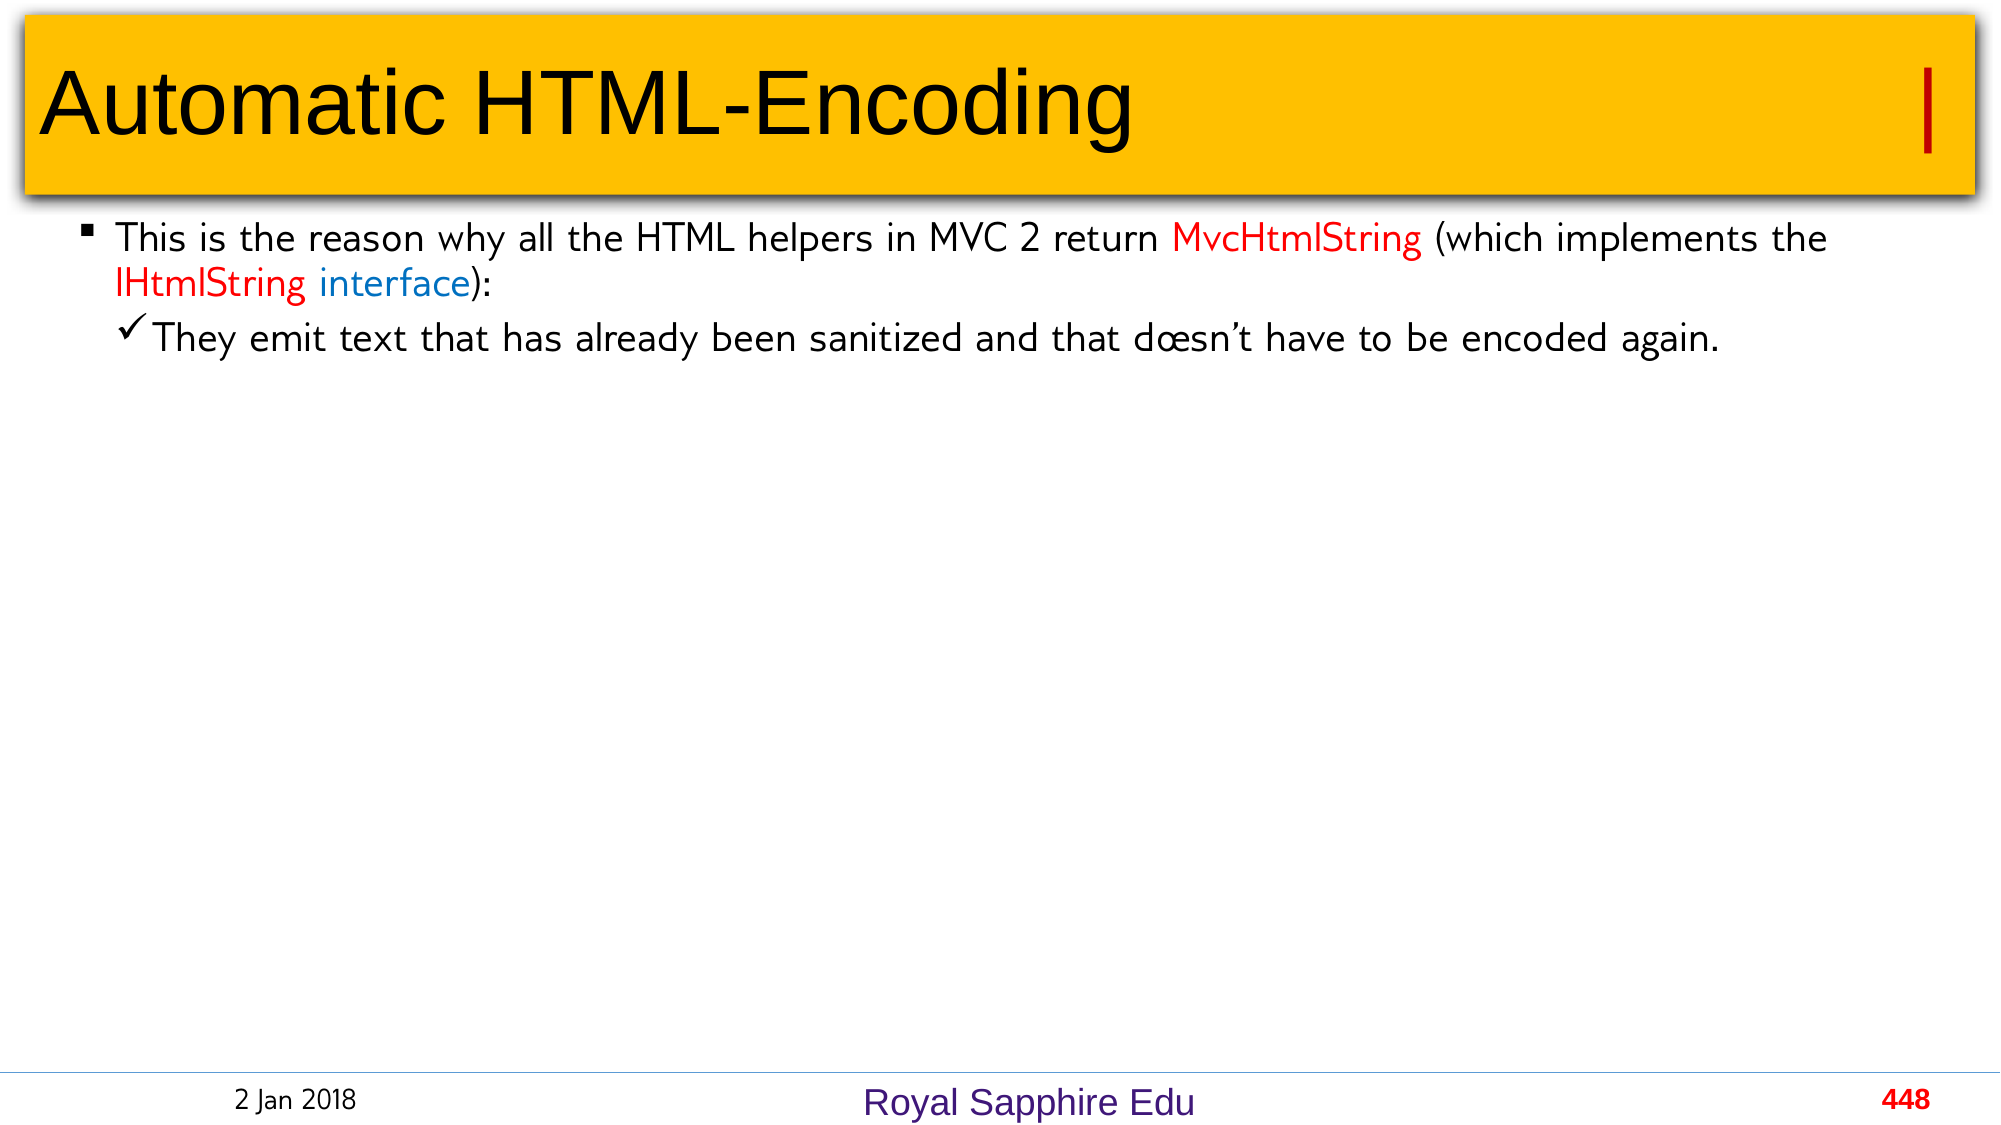

# Automatic HTML-Encoding					   |
This is the reason why all the HTML helpers in MVC 2 return MvcHtmlString (which implements the IHtmlString interface):
They emit text that has already been sanitized and that doesn’t have to be encoded again.
2 Jan 2018
448